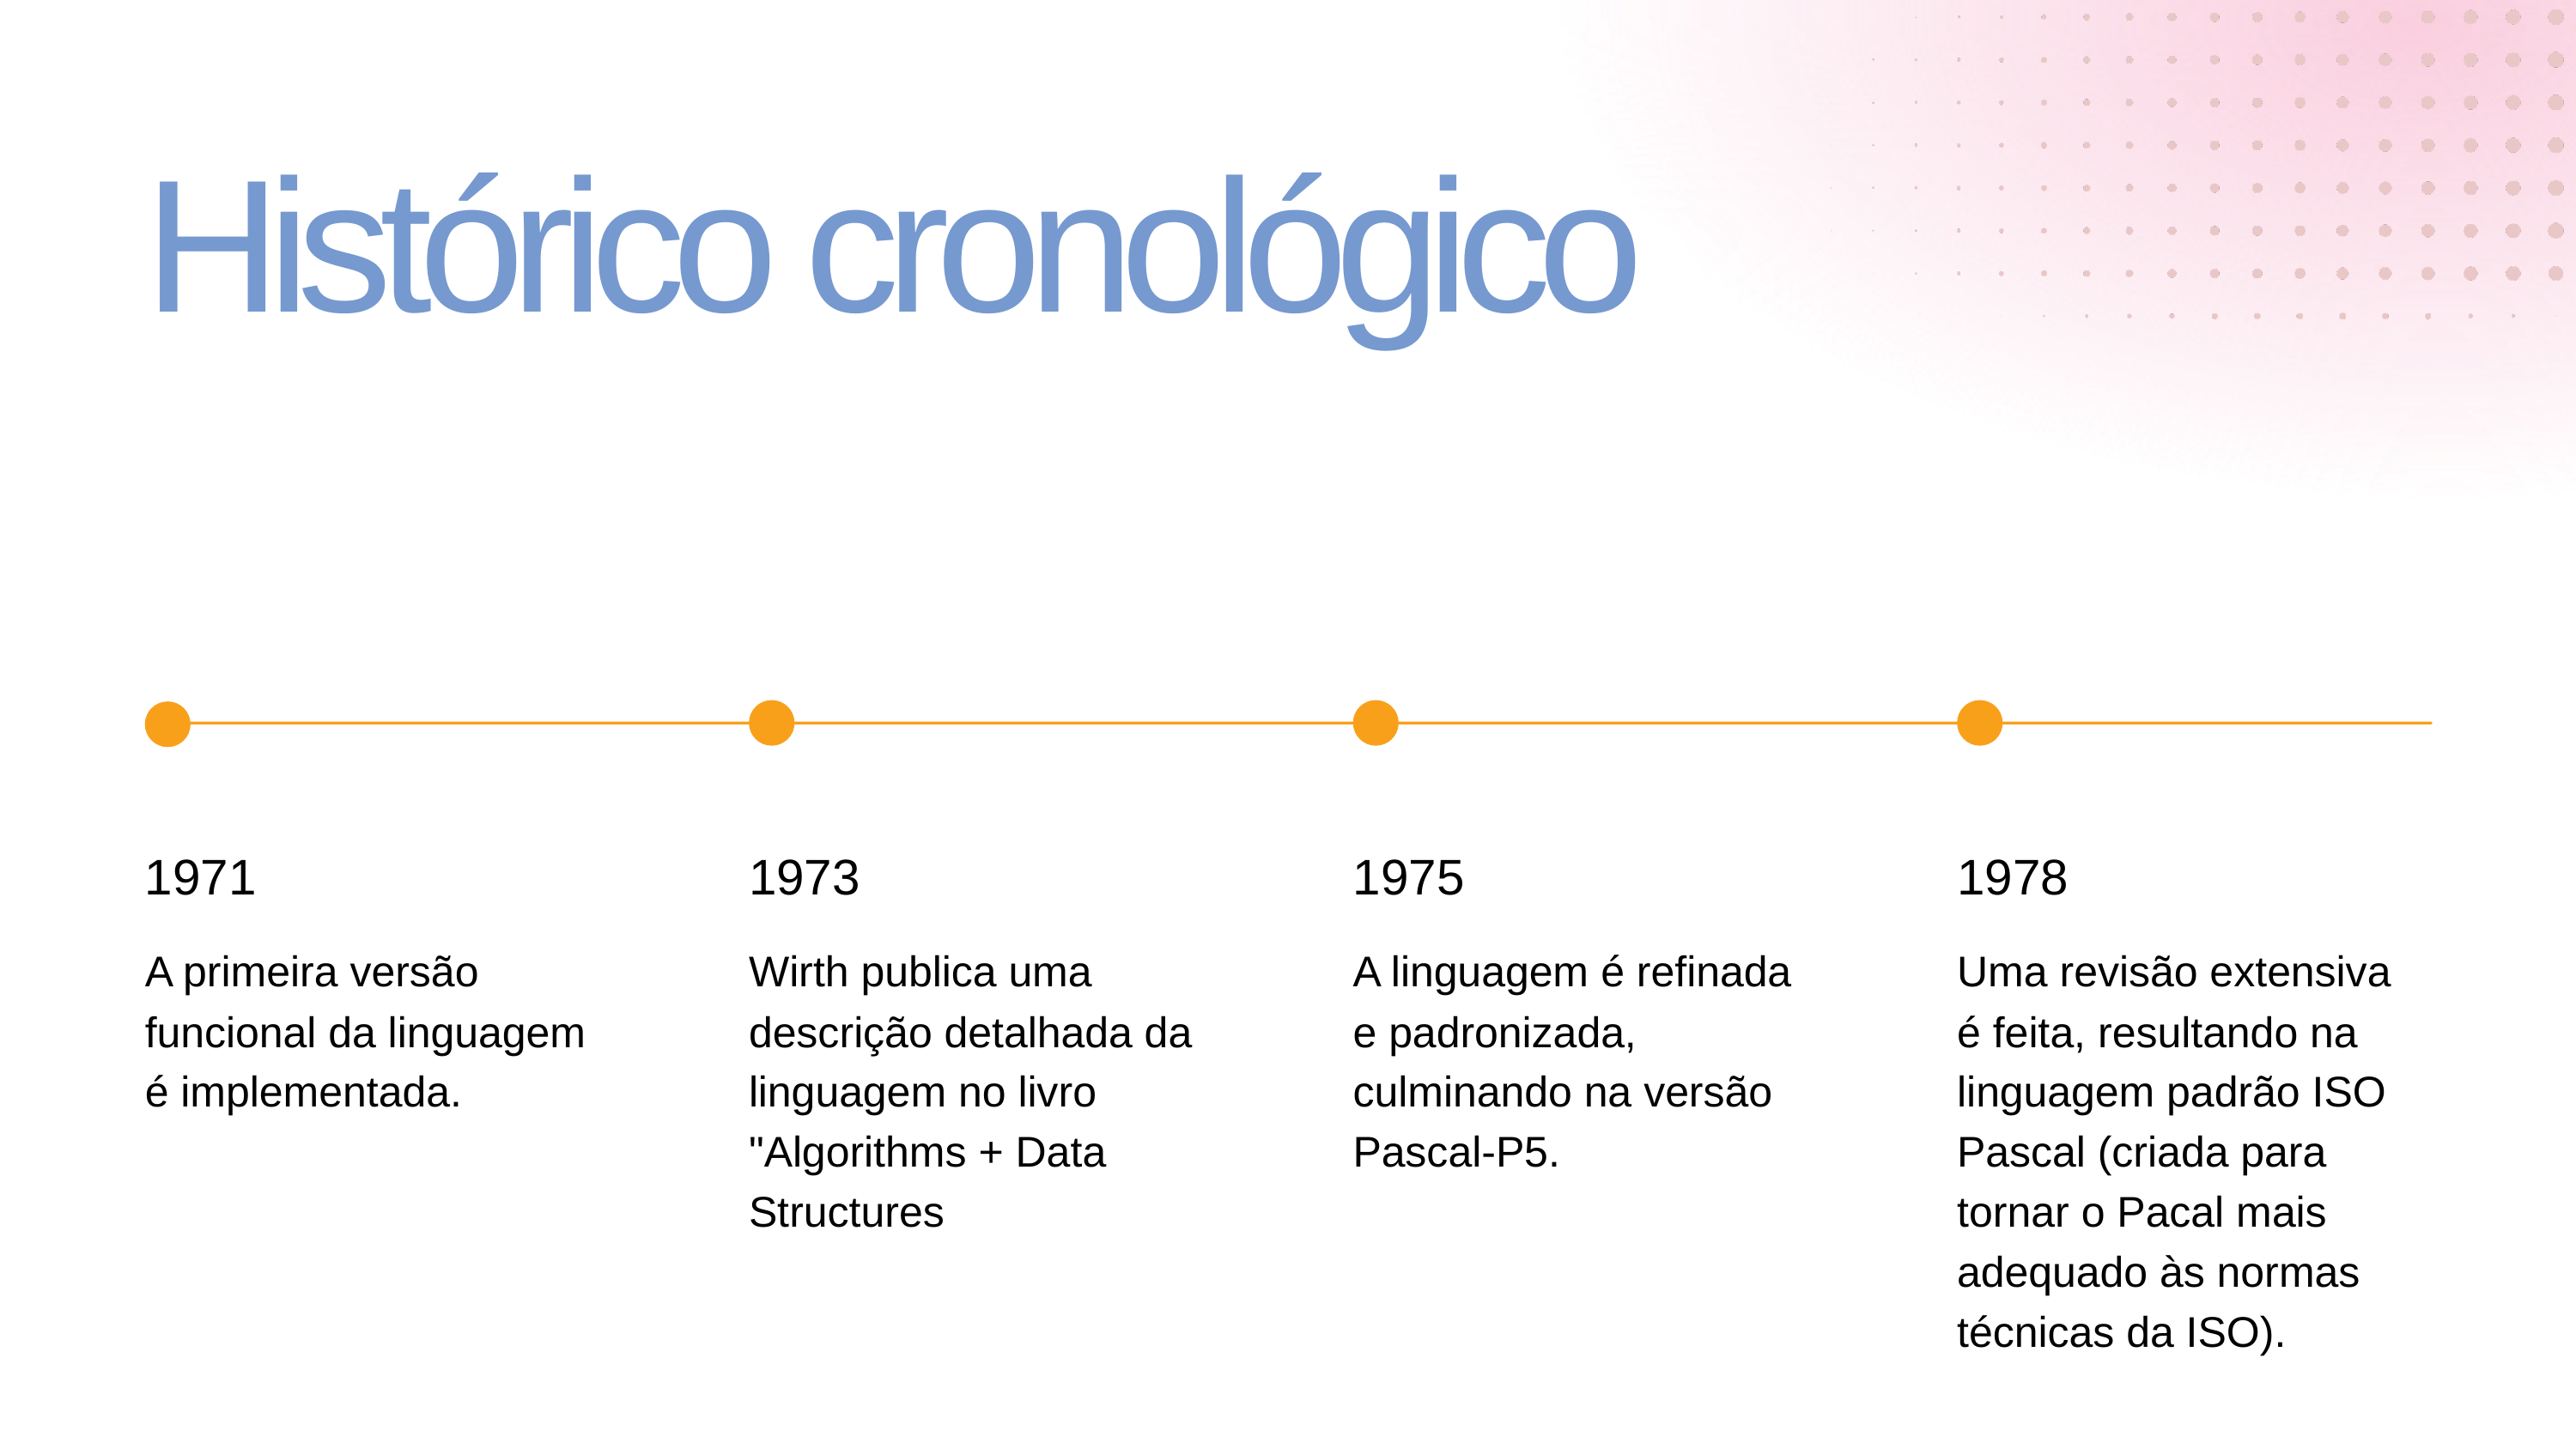

Histórico cronológico

1971
1973
1975
1978
A primeira versão funcional da linguagem é implementada.
Wirth publica uma descrição detalhada da linguagem no livro "Algorithms + Data Structures
A linguagem é refinada e padronizada, culminando na versão Pascal-P5.

Uma revisão extensiva é feita, resultando na linguagem padrão ISO Pascal (criada para tornar o Pacal mais adequado às normas técnicas da ISO).